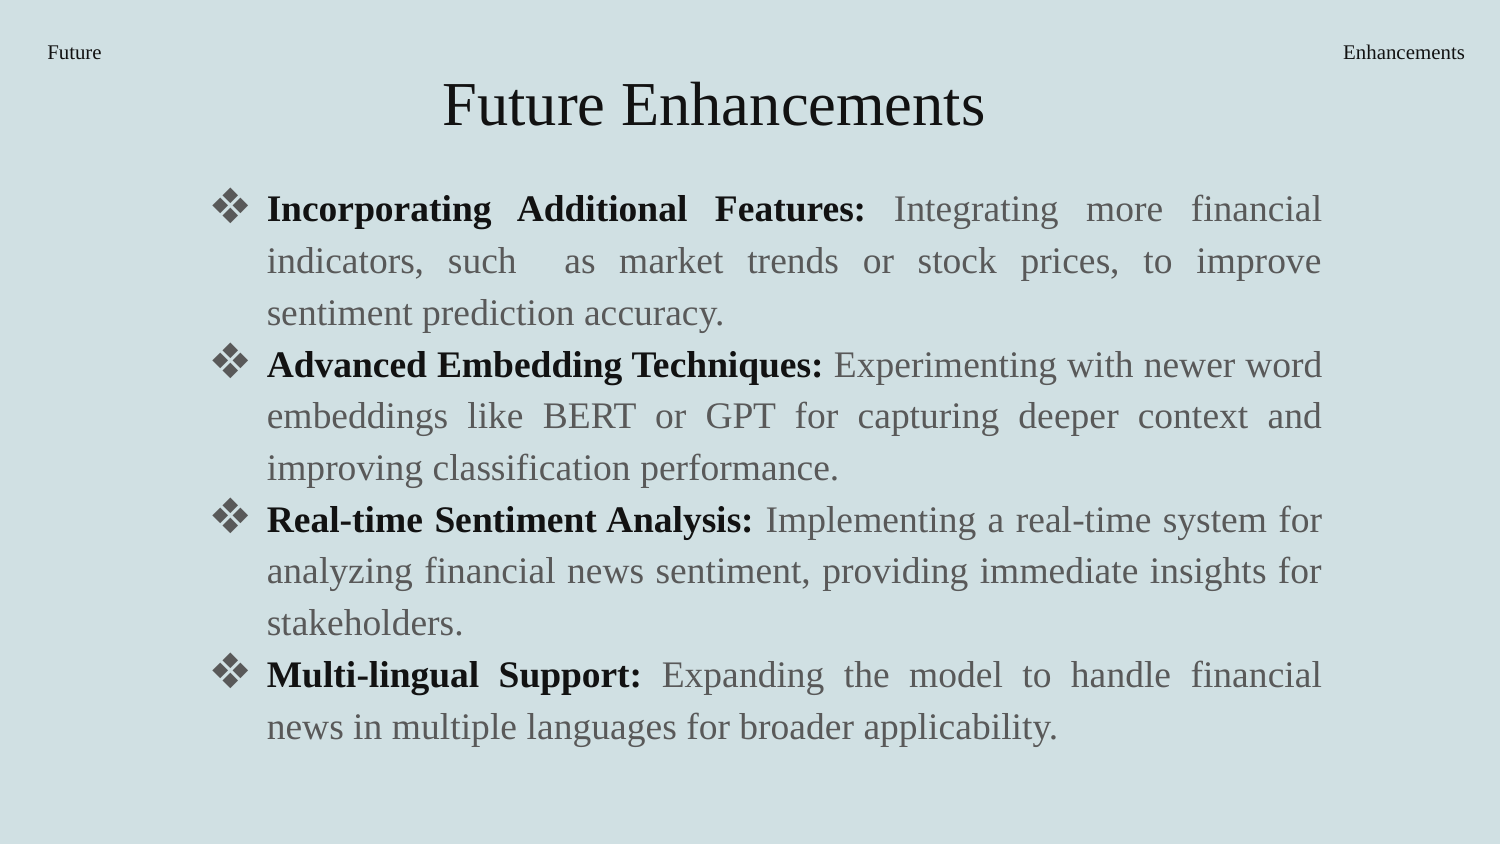

Future
Enhancements
Future Enhancements
Incorporating Additional Features: Integrating more financial indicators, such  as market trends or stock prices, to improve sentiment prediction accuracy.
Advanced Embedding Techniques: Experimenting with newer word embeddings like BERT or GPT for capturing deeper context and improving classification performance.
Real-time Sentiment Analysis: Implementing a real-time system for analyzing financial news sentiment, providing immediate insights for stakeholders.
Multi-lingual Support: Expanding the model to handle financial news in multiple languages for broader applicability.